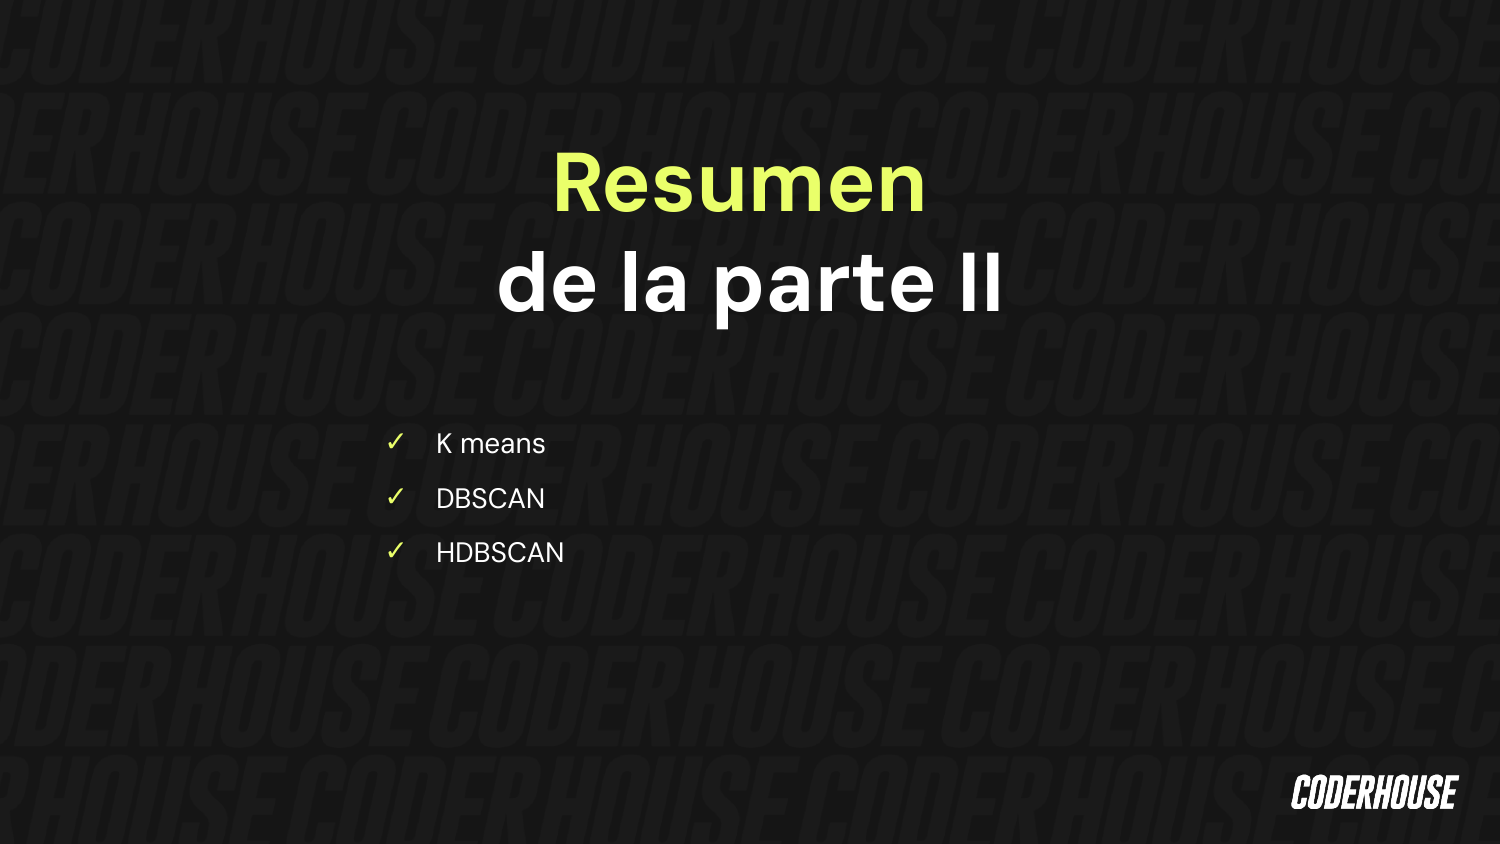

Resumen
de la parte II
K means
DBSCAN
HDBSCAN